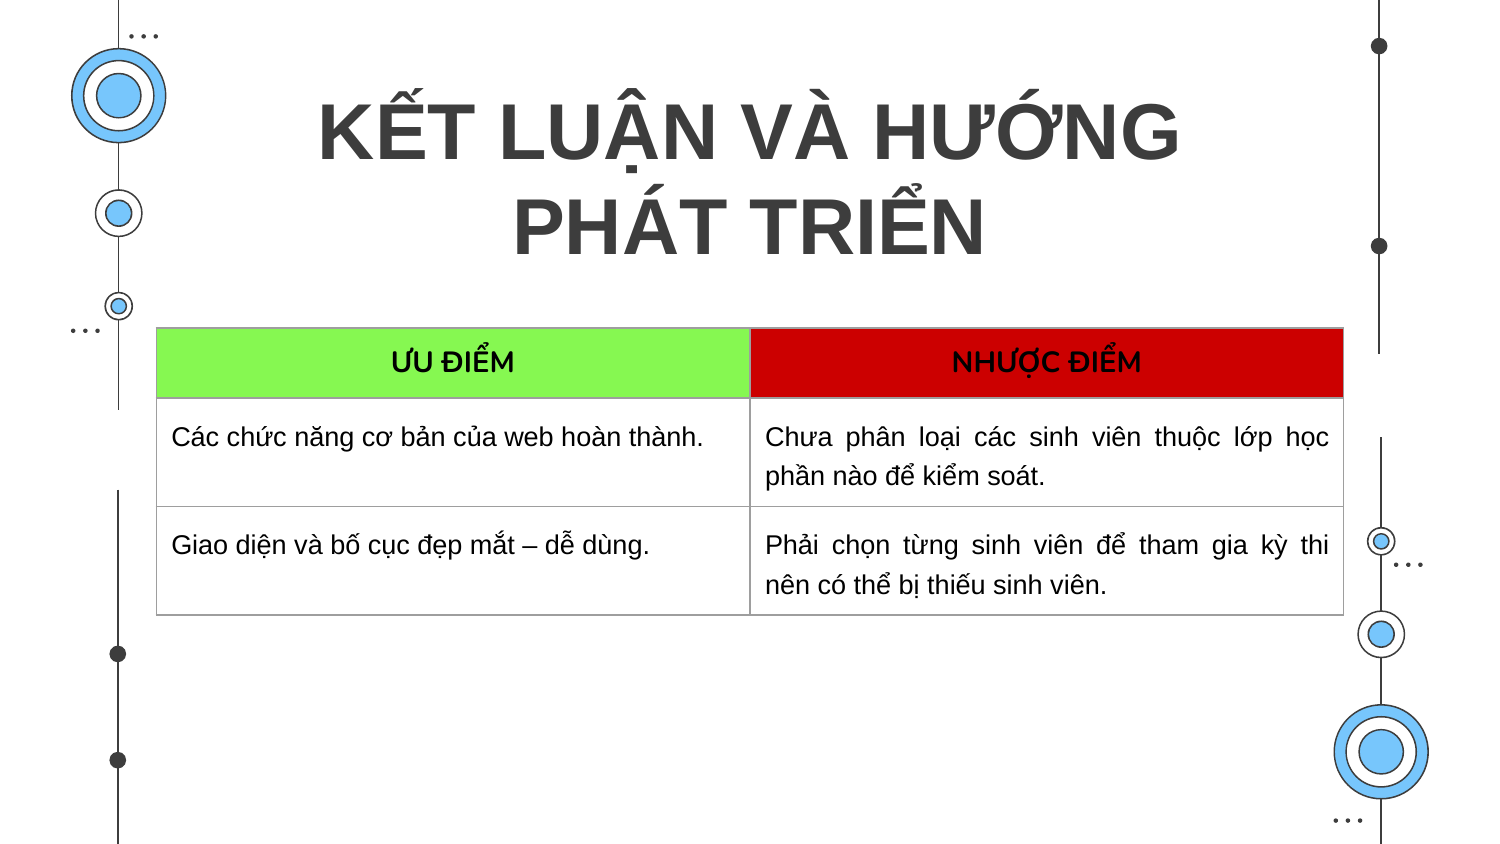

KẾT LUẬN VÀ HƯỚNG PHÁT TRIỂN
| ƯU ĐIỂM | NHƯỢC ĐIỂM |
| --- | --- |
| Các chức năng cơ bản của web hoàn thành. | Chưa phân loại các sinh viên thuộc lớp học phần nào để kiểm soát. |
| Giao diện và bố cục đẹp mắt – dễ dùng. | Phải chọn từng sinh viên để tham gia kỳ thi nên có thể bị thiếu sinh viên. |